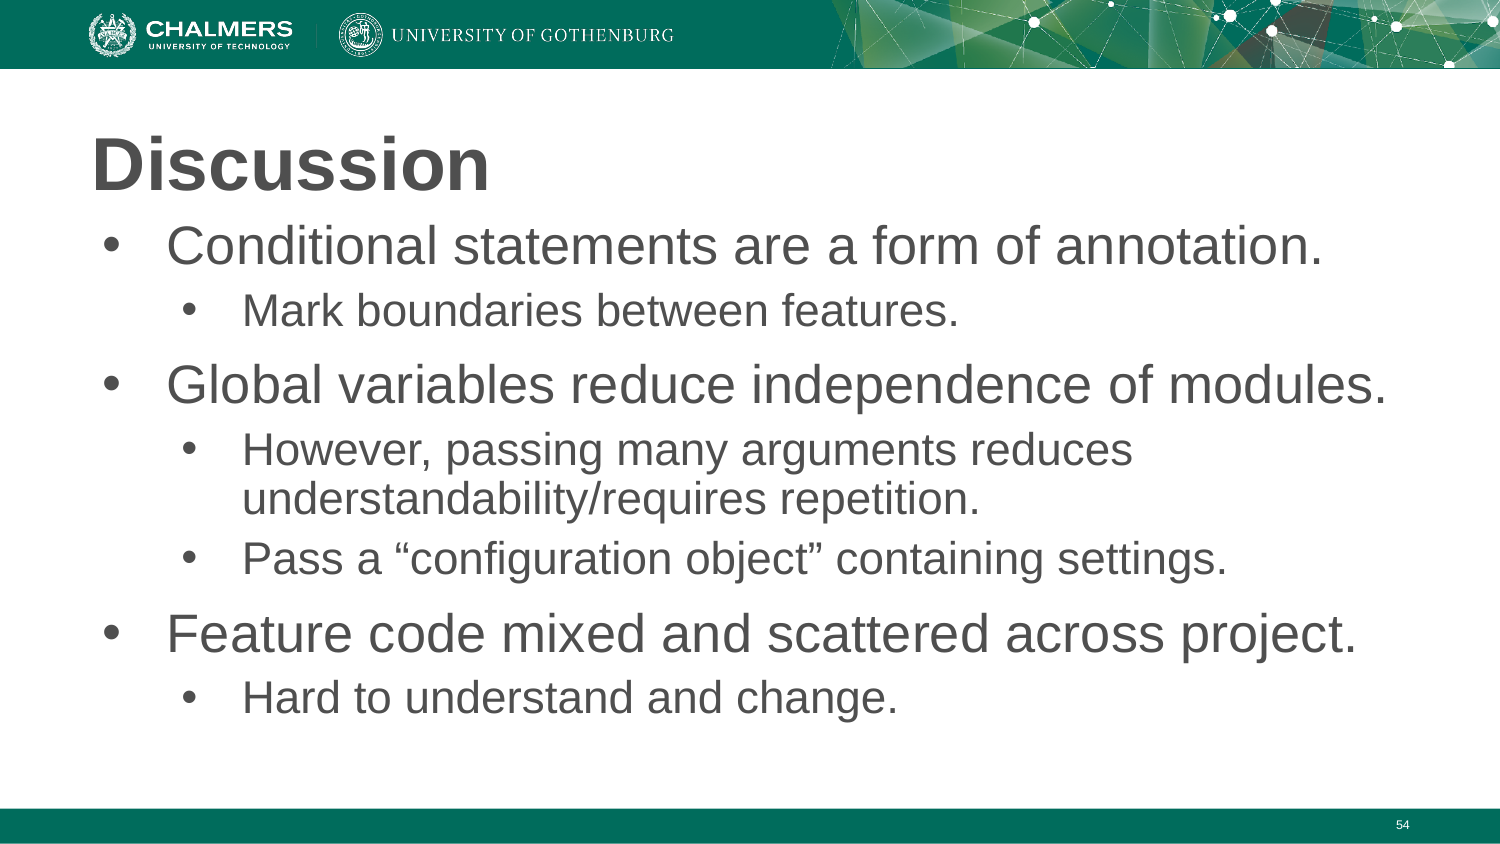

# Discussion
Conditional statements are a form of annotation.
Mark boundaries between features.
Global variables reduce independence of modules.
However, passing many arguments reduces understandability/requires repetition.
Pass a “configuration object” containing settings.
Feature code mixed and scattered across project.
Hard to understand and change.
54